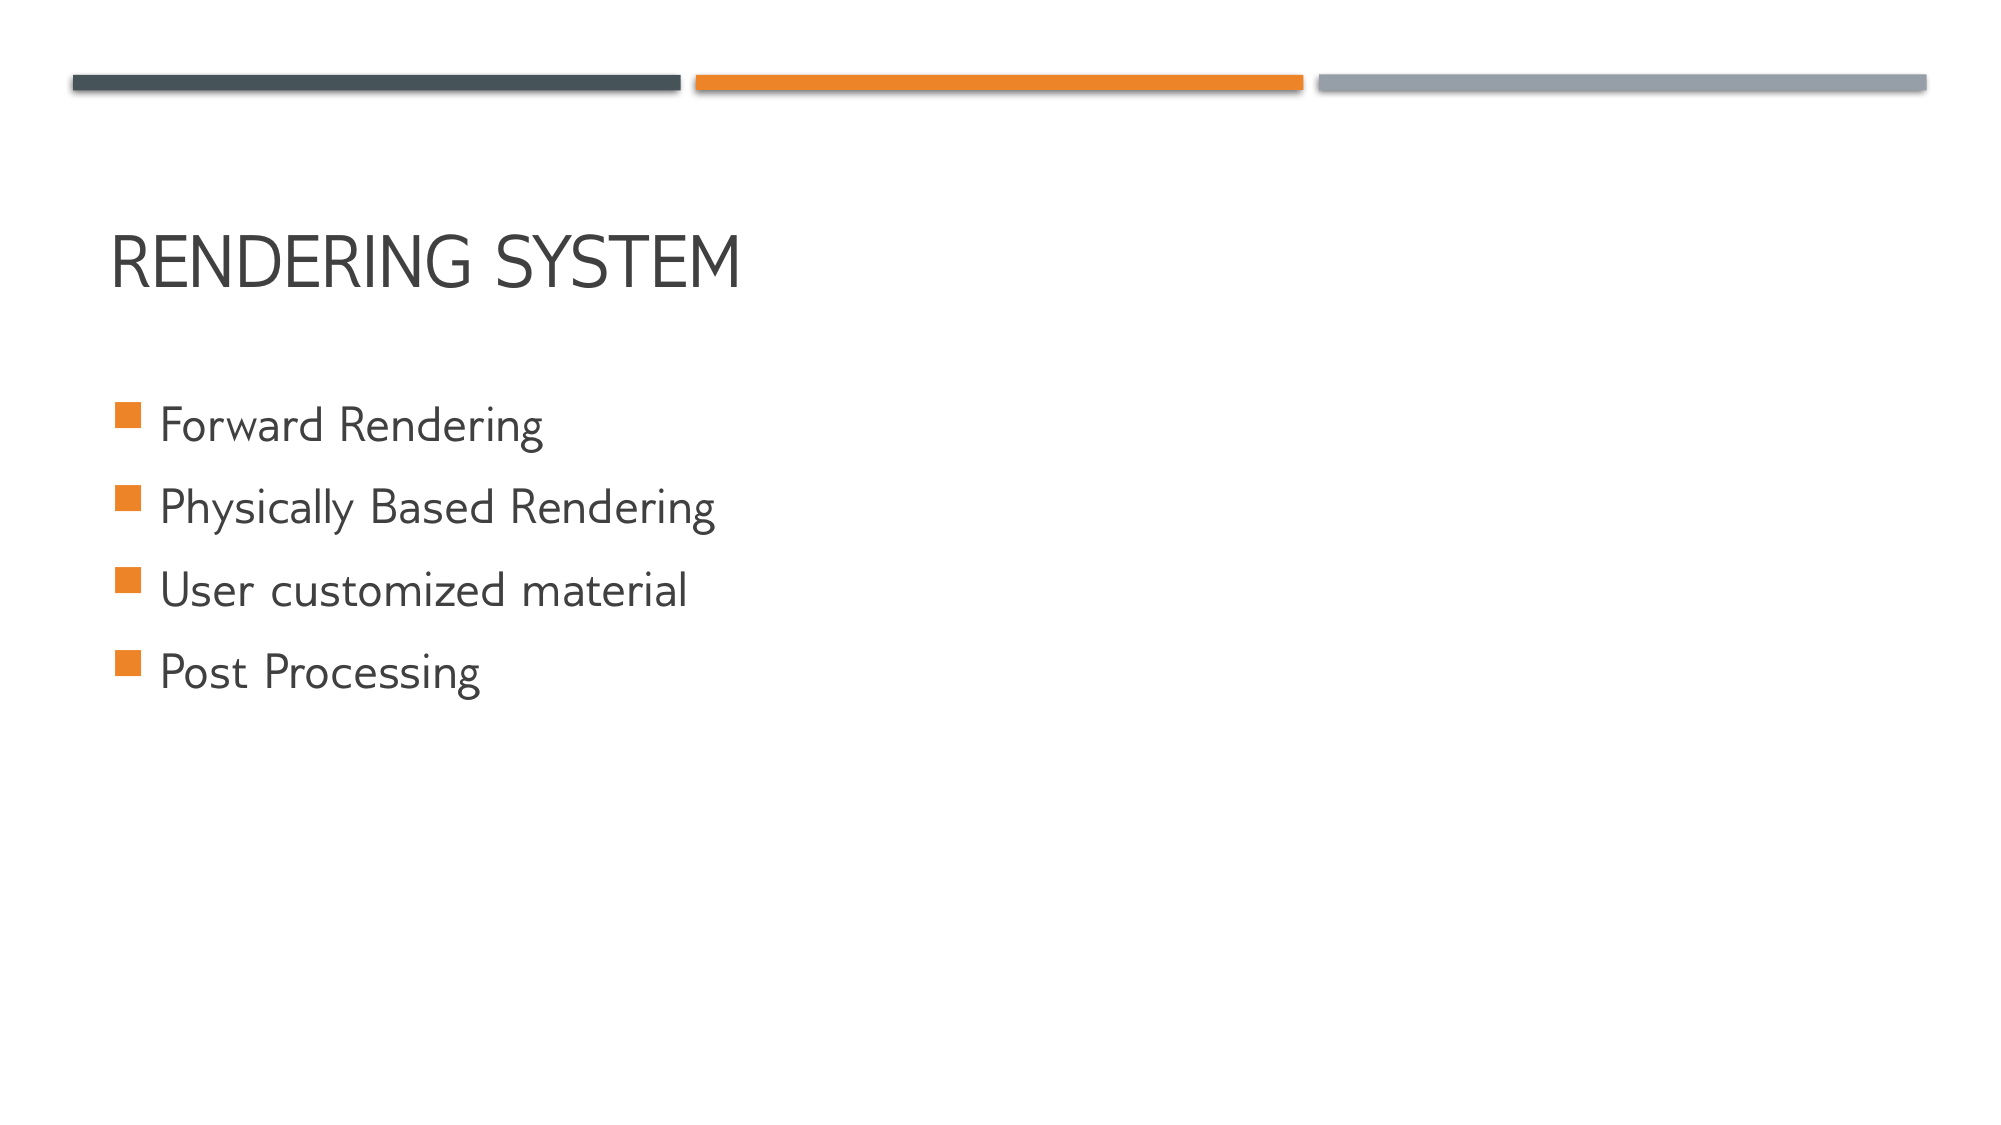

# Rendering System
Forward Rendering
Physically Based Rendering
User customized material
Post Processing